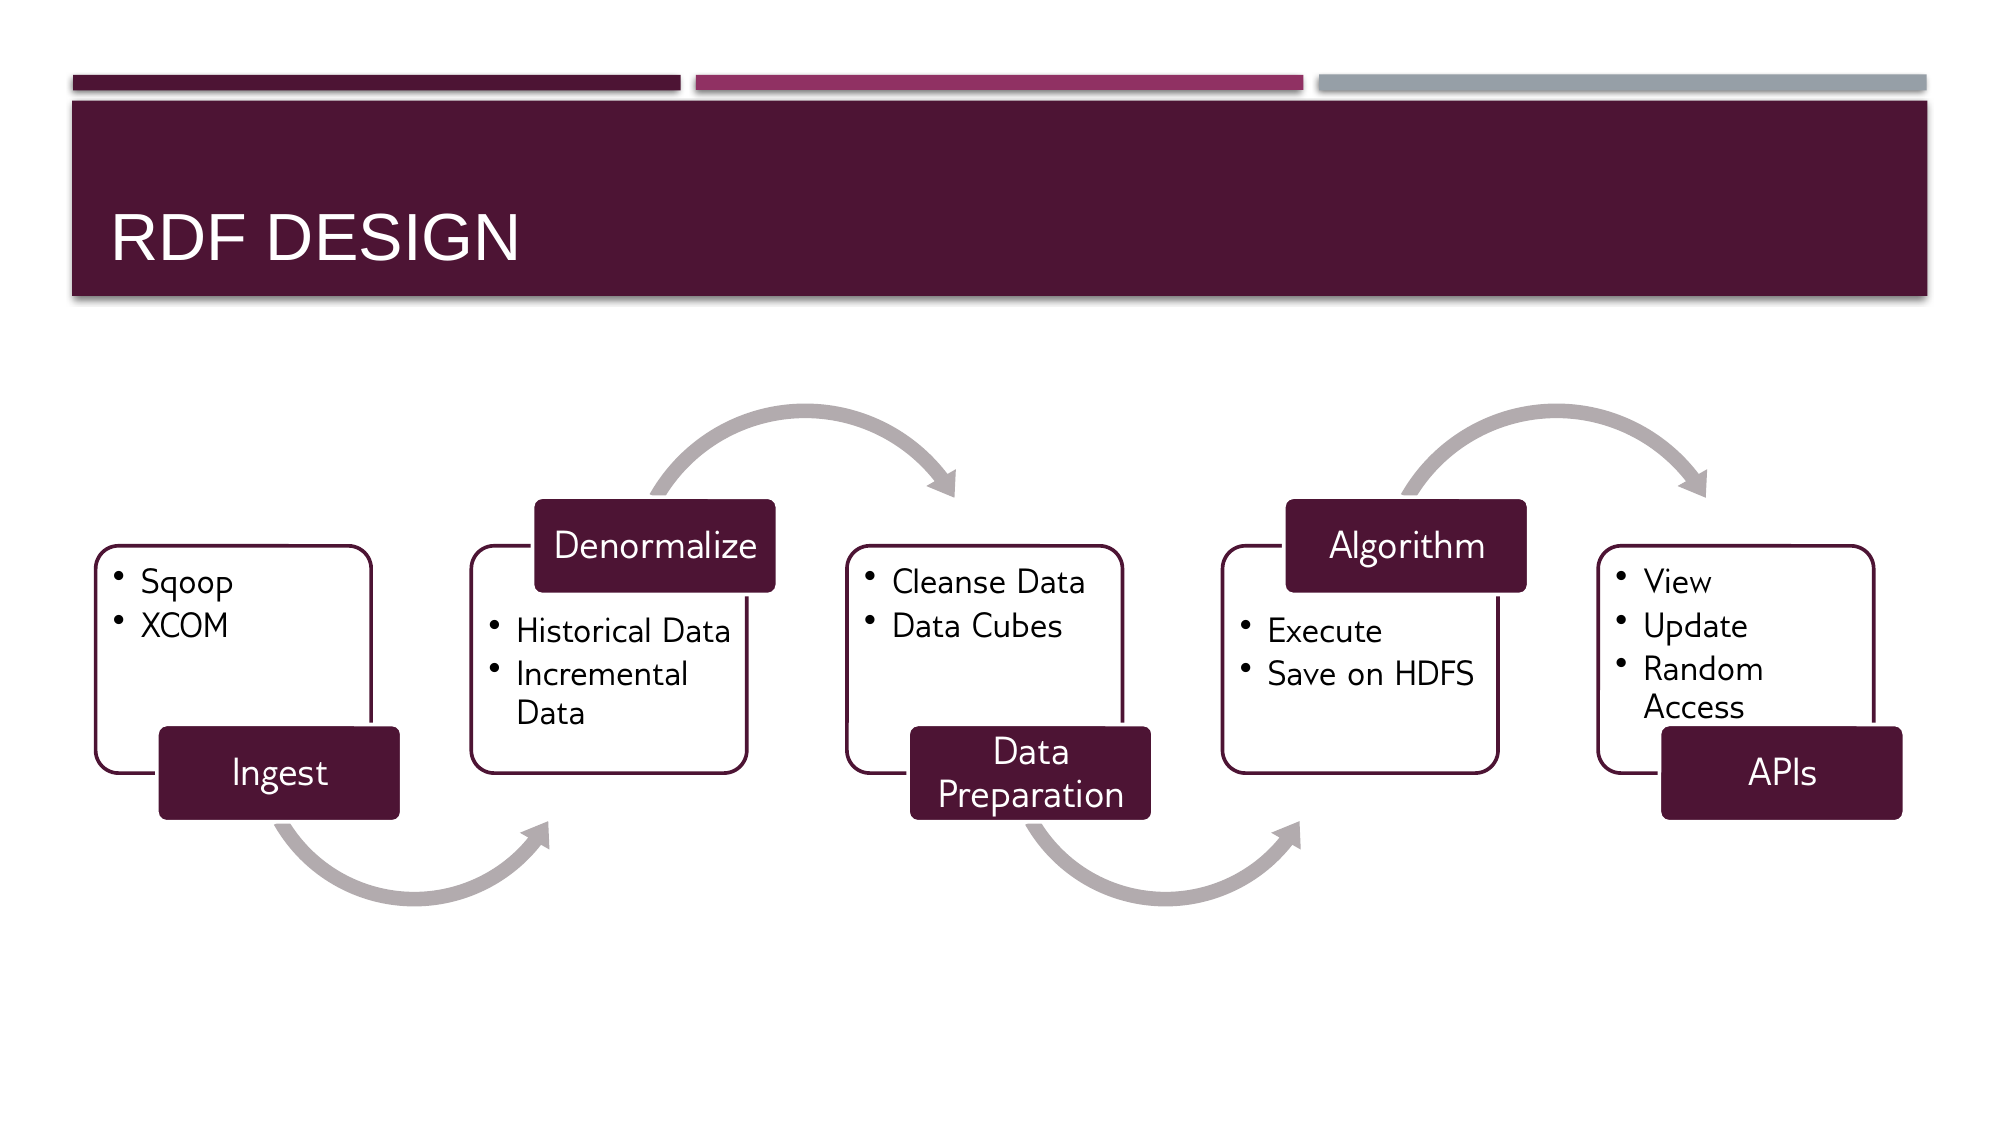

# RDF Design
Sqoop
XCOM
Ingest
Historical Data
Incremental Data
Denormalize
Cleanse Data
Data Cubes
Data Preparation
Execute
Save on HDFS
Algorithm
View
Update
Random Access
APIs